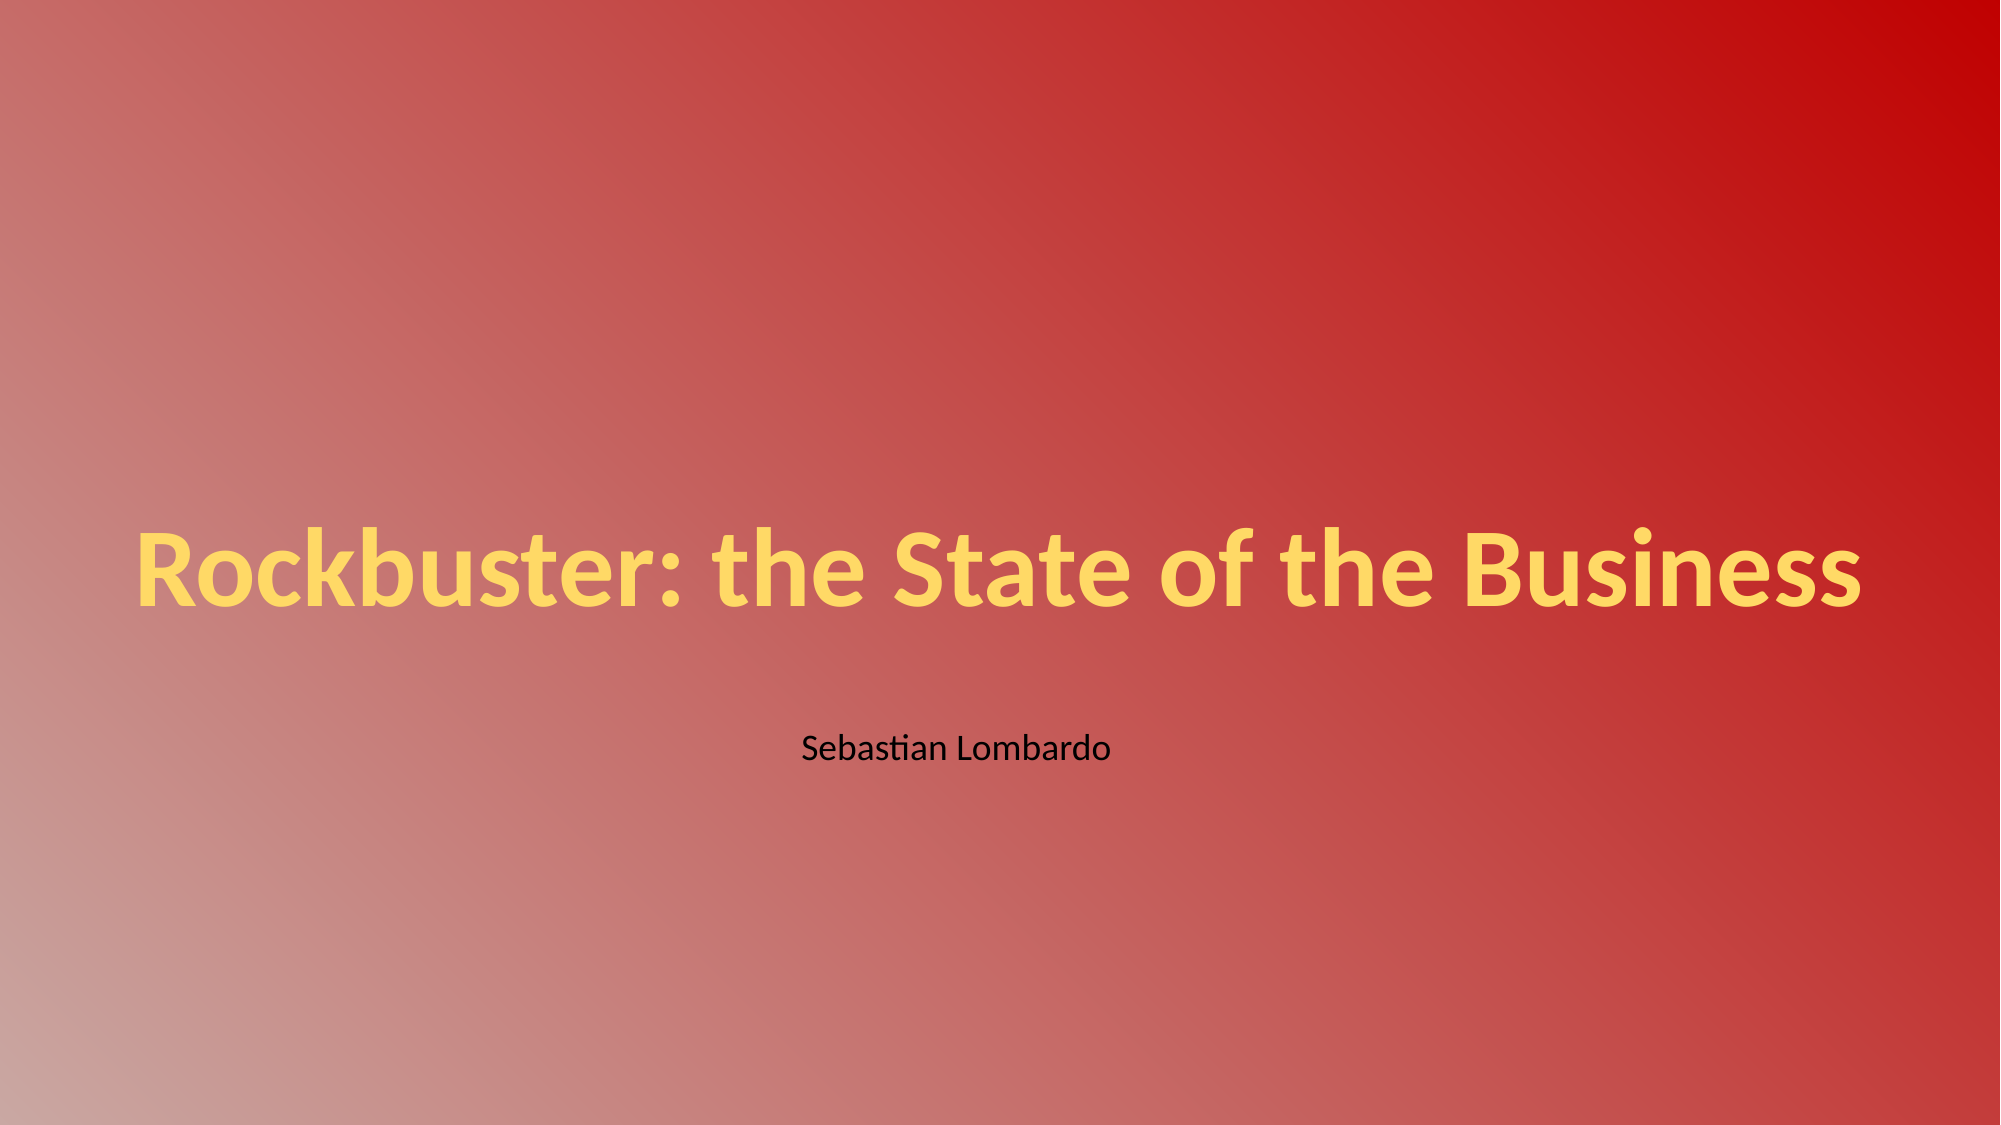

Rockbuster: the State of the Business
Sebastian Lombardo